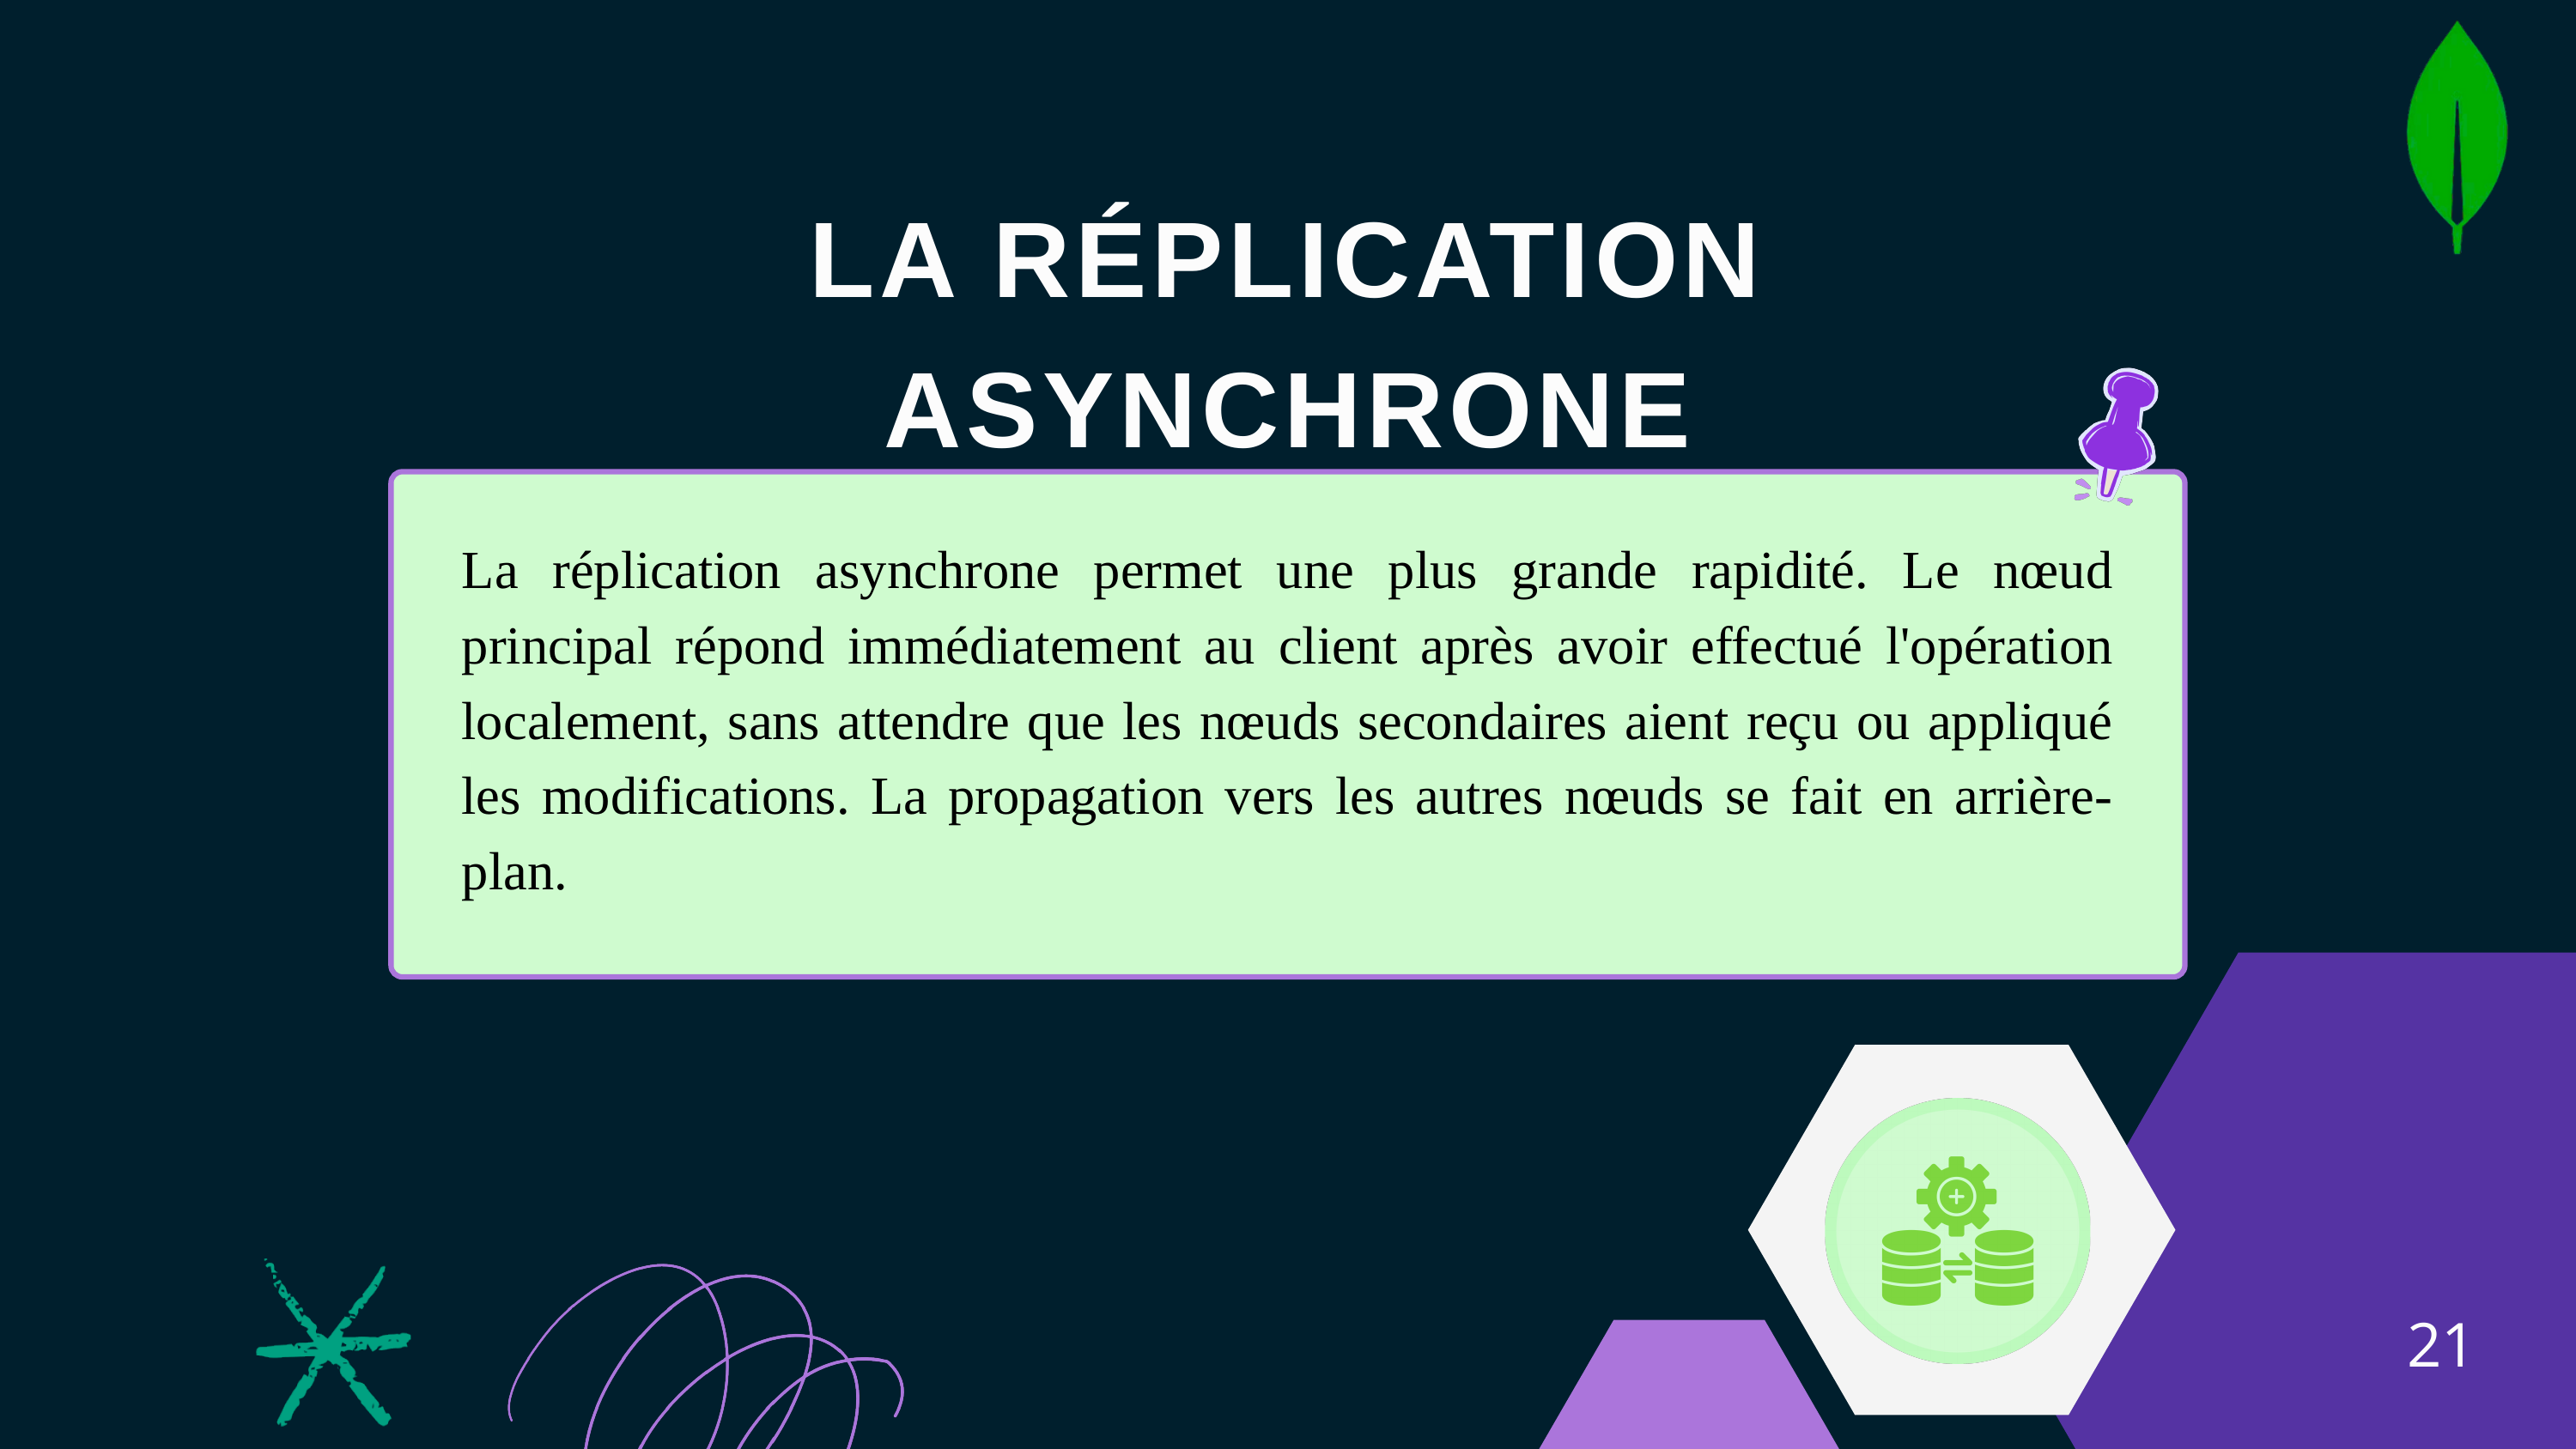

LA RÉPLICATION ASYNCHRONE

La réplication asynchrone permet une plus grande rapidité. Le nœud principal répond immédiatement au client après avoir effectué l'opération localement, sans attendre que les nœuds secondaires aient reçu ou appliqué les modifications. La propagation vers les autres nœuds se fait en arrière-plan.

21